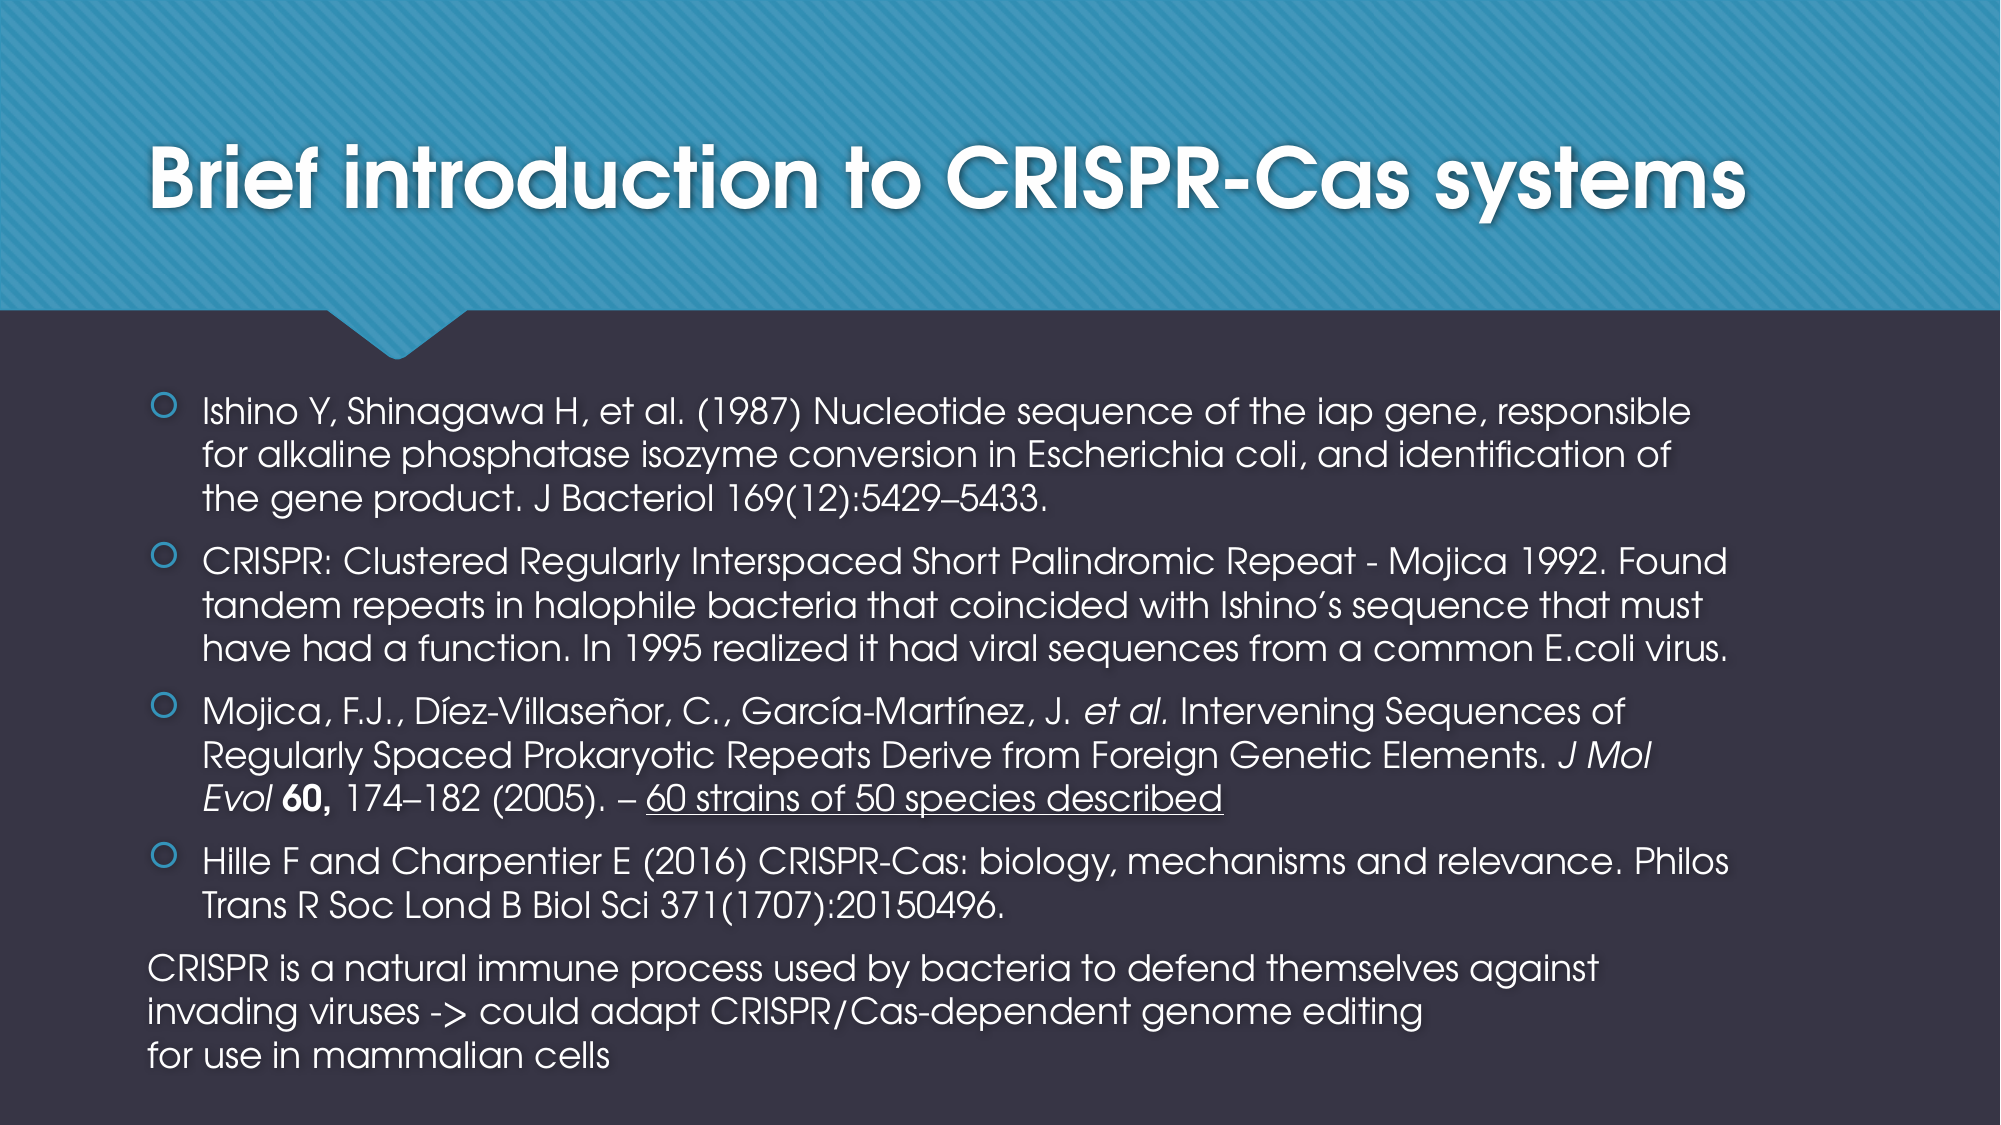

# Brief introduction to CRISPR-Cas systems
Ishino Y, Shinagawa H, et al. (1987) Nucleotide sequence of the iap gene, responsible for alkaline phosphatase isozyme conversion in Escherichia coli, and identification of the gene product. J Bacteriol 169(12):5429–5433.
CRISPR: Clustered Regularly Interspaced Short Palindromic Repeat - Mojica 1992. Found tandem repeats in halophile bacteria that coincided with Ishino’s sequence that must have had a function. In 1995 realized it had viral sequences from a common E.coli virus.
Mojica, F.J., Díez-Villaseñor, C., García-Martínez, J. et al. Intervening Sequences of Regularly Spaced Prokaryotic Repeats Derive from Foreign Genetic Elements. J Mol Evol 60, 174–182 (2005). – 60 strains of 50 species described
Hille F and Charpentier E (2016) CRISPR-Cas: biology, mechanisms and relevance. Philos Trans R Soc Lond B Biol Sci 371(1707):20150496.
CRISPR is a natural immune process used by bacteria to defend themselves against invading viruses -> could adapt CRISPR/Cas-dependent genome editing
for use in mammalian cells